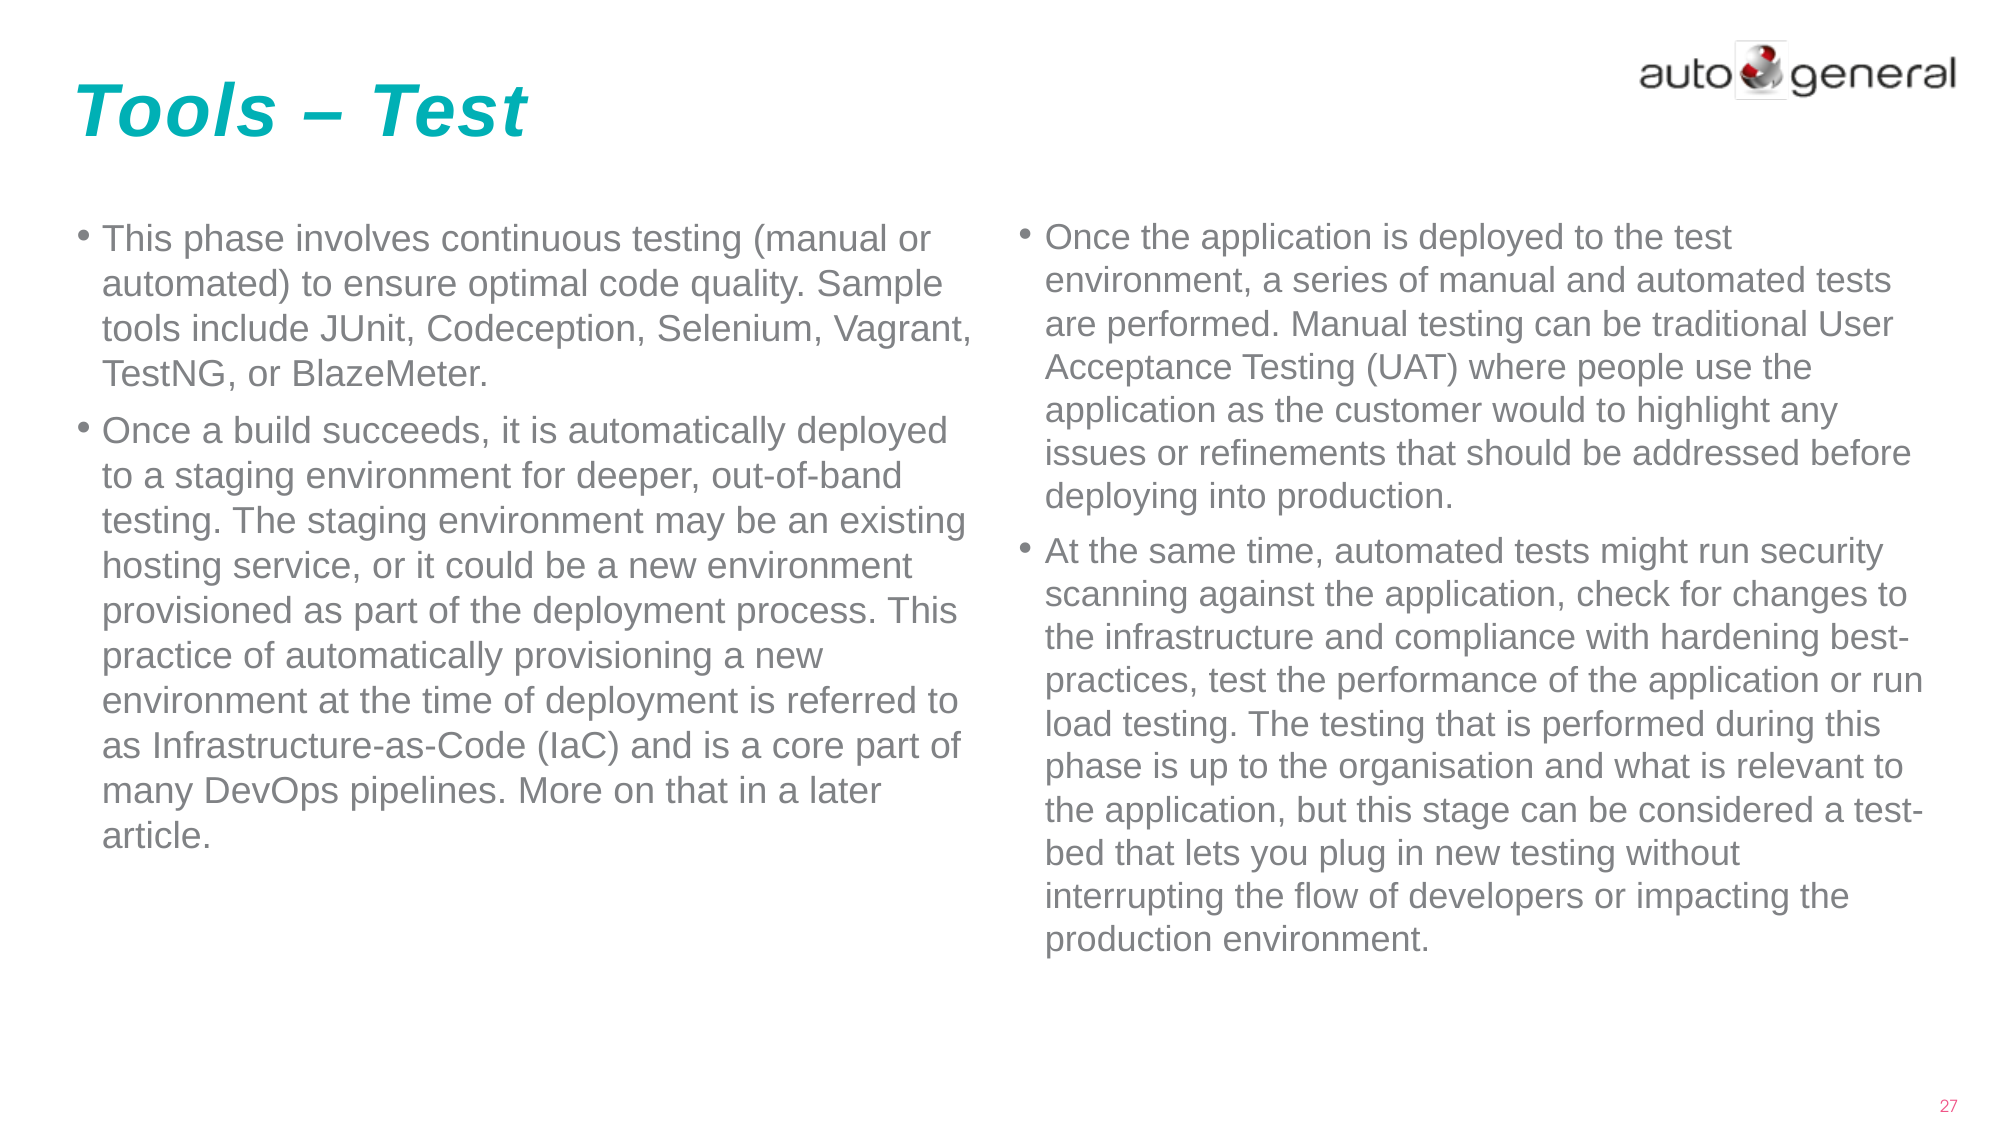

# Tools – Test
This phase involves continuous testing (manual or automated) to ensure optimal code quality. Sample tools include JUnit, Codeception, Selenium, Vagrant, TestNG, or BlazeMeter.
Once a build succeeds, it is automatically deployed to a staging environment for deeper, out-of-band testing. The staging environment may be an existing hosting service, or it could be a new environment provisioned as part of the deployment process. This practice of automatically provisioning a new environment at the time of deployment is referred to as Infrastructure-as-Code (IaC) and is a core part of many DevOps pipelines. More on that in a later article.
Once the application is deployed to the test environment, a series of manual and automated tests are performed. Manual testing can be traditional User Acceptance Testing (UAT) where people use the application as the customer would to highlight any issues or refinements that should be addressed before deploying into production.
At the same time, automated tests might run security scanning against the application, check for changes to the infrastructure and compliance with hardening best-practices, test the performance of the application or run load testing. The testing that is performed during this phase is up to the organisation and what is relevant to the application, but this stage can be considered a test-bed that lets you plug in new testing without interrupting the flow of developers or impacting the production environment.